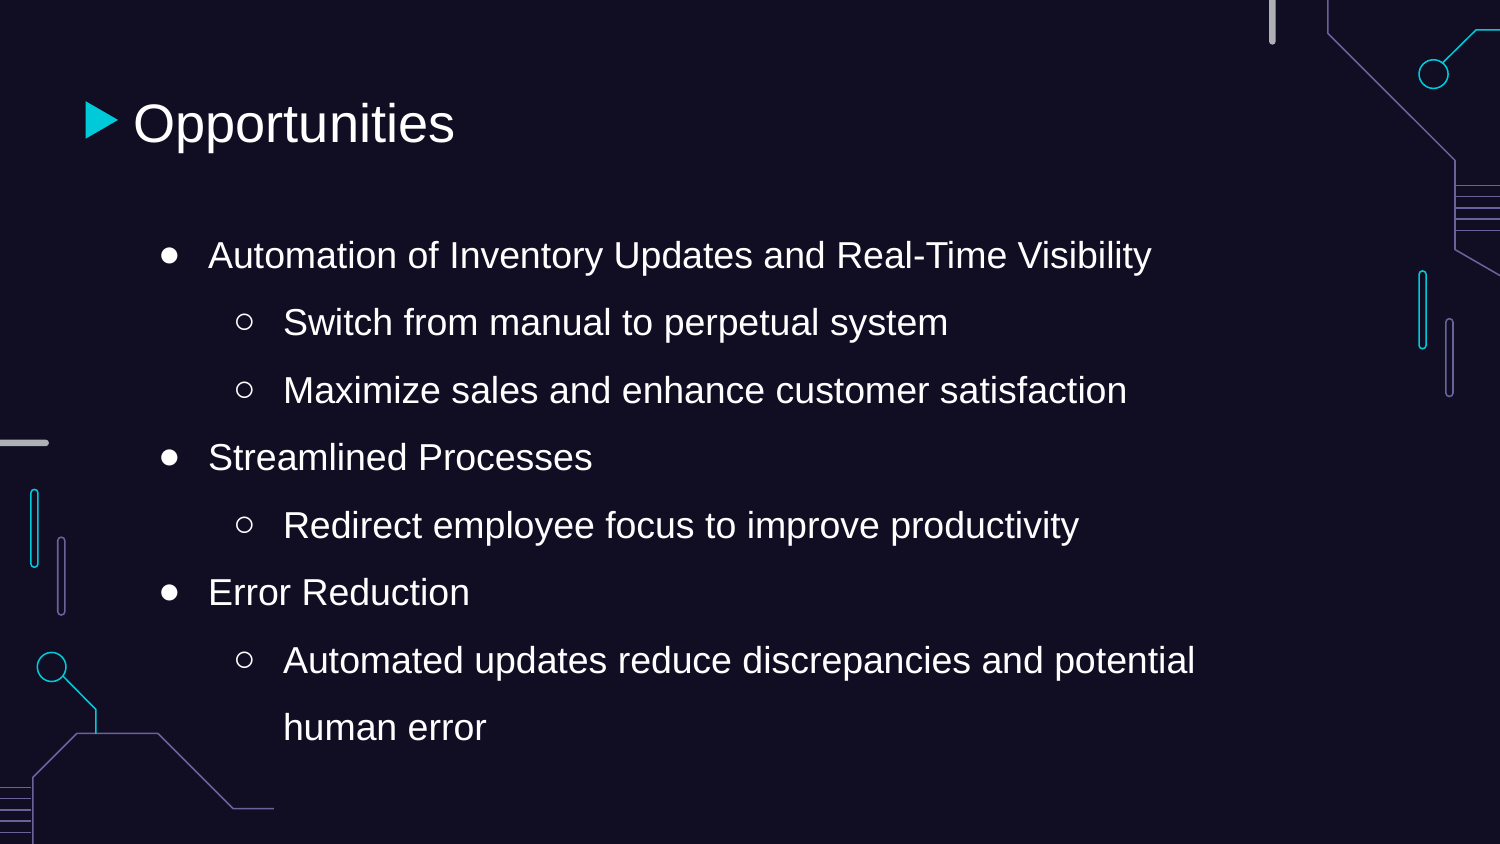

# Opportunities
Automation of Inventory Updates and Real-Time Visibility
Switch from manual to perpetual system
Maximize sales and enhance customer satisfaction
Streamlined Processes
Redirect employee focus to improve productivity
Error Reduction
Automated updates reduce discrepancies and potential human error